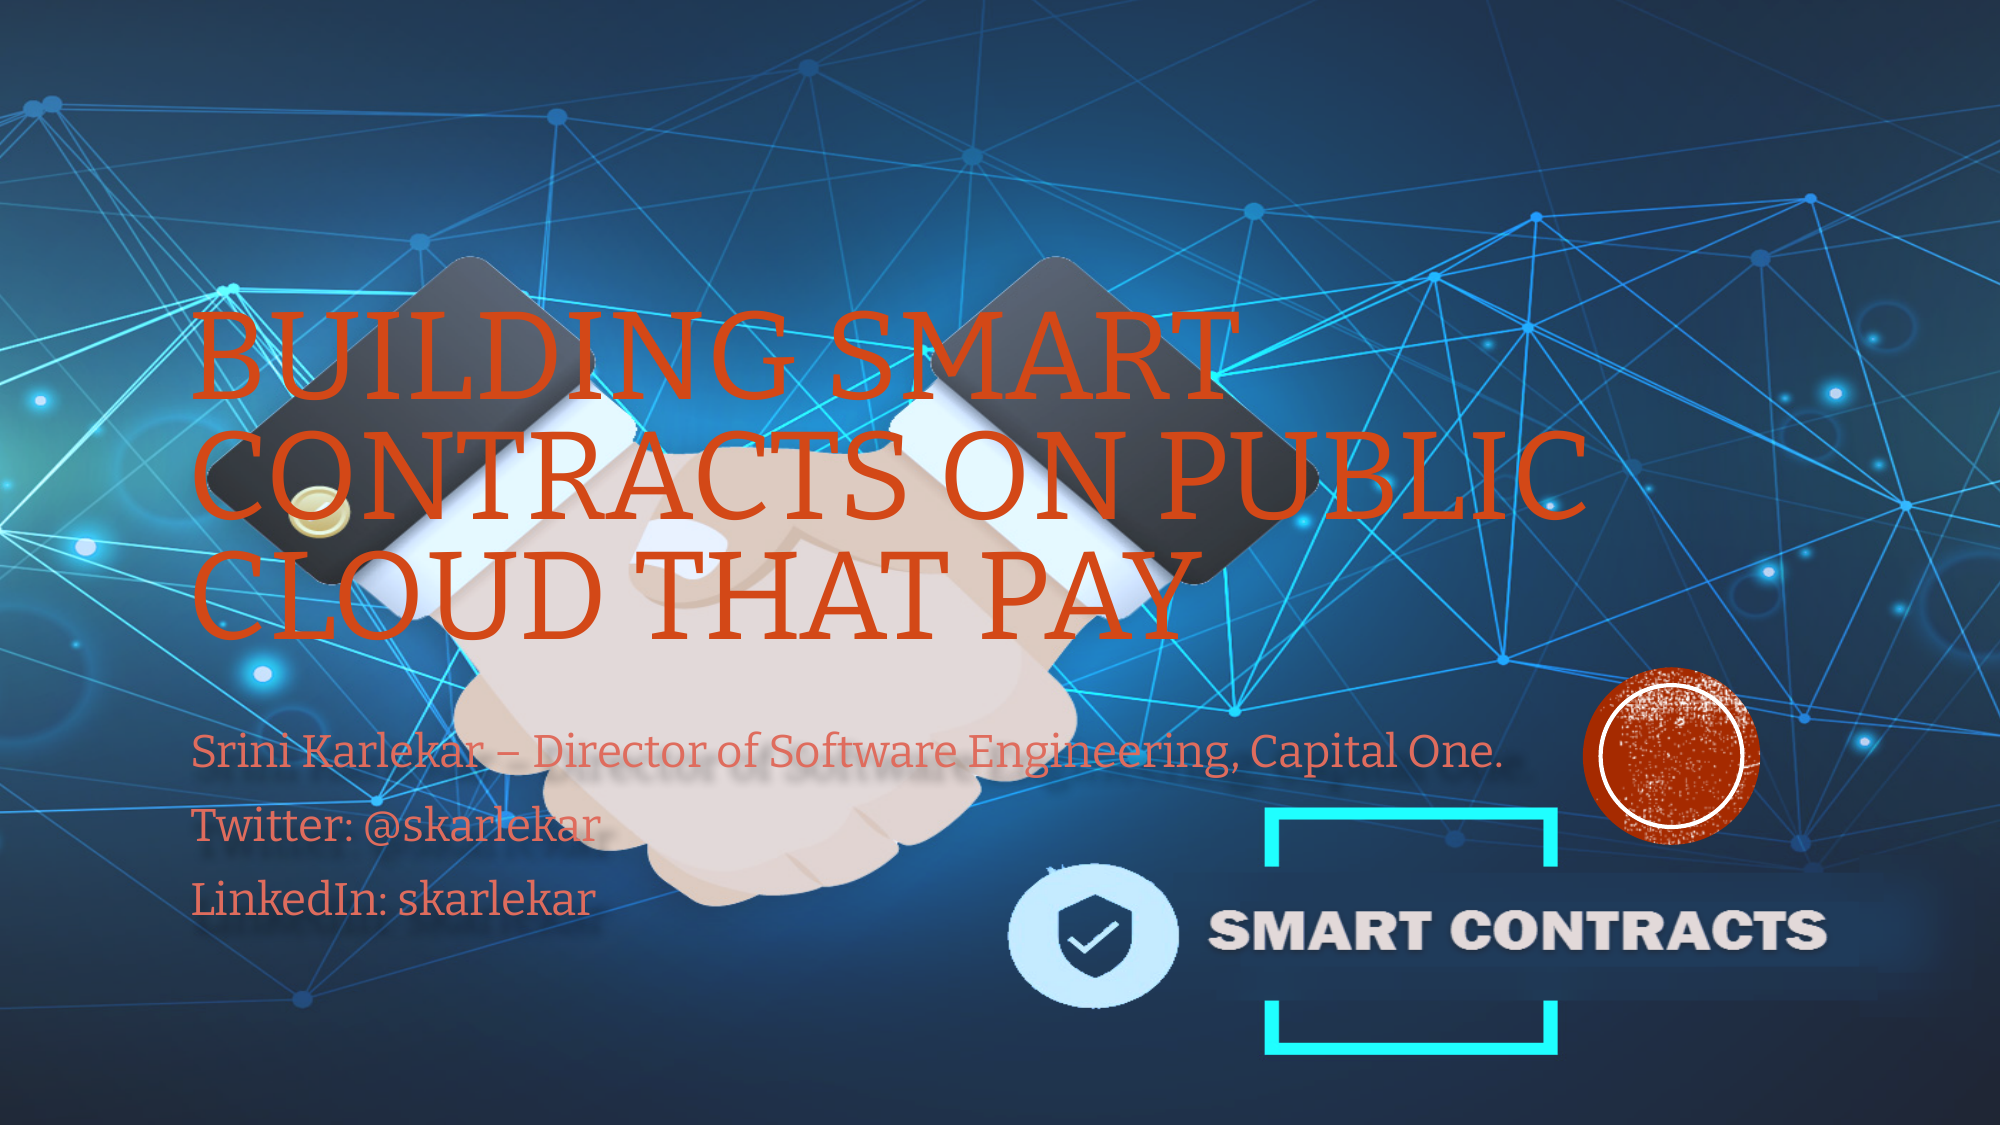

# Building Smart Contracts on public cloud that pay
Srini Karlekar – Director of Software Engineering, Capital One.
Twitter: @skarlekar
LinkedIn: skarlekar